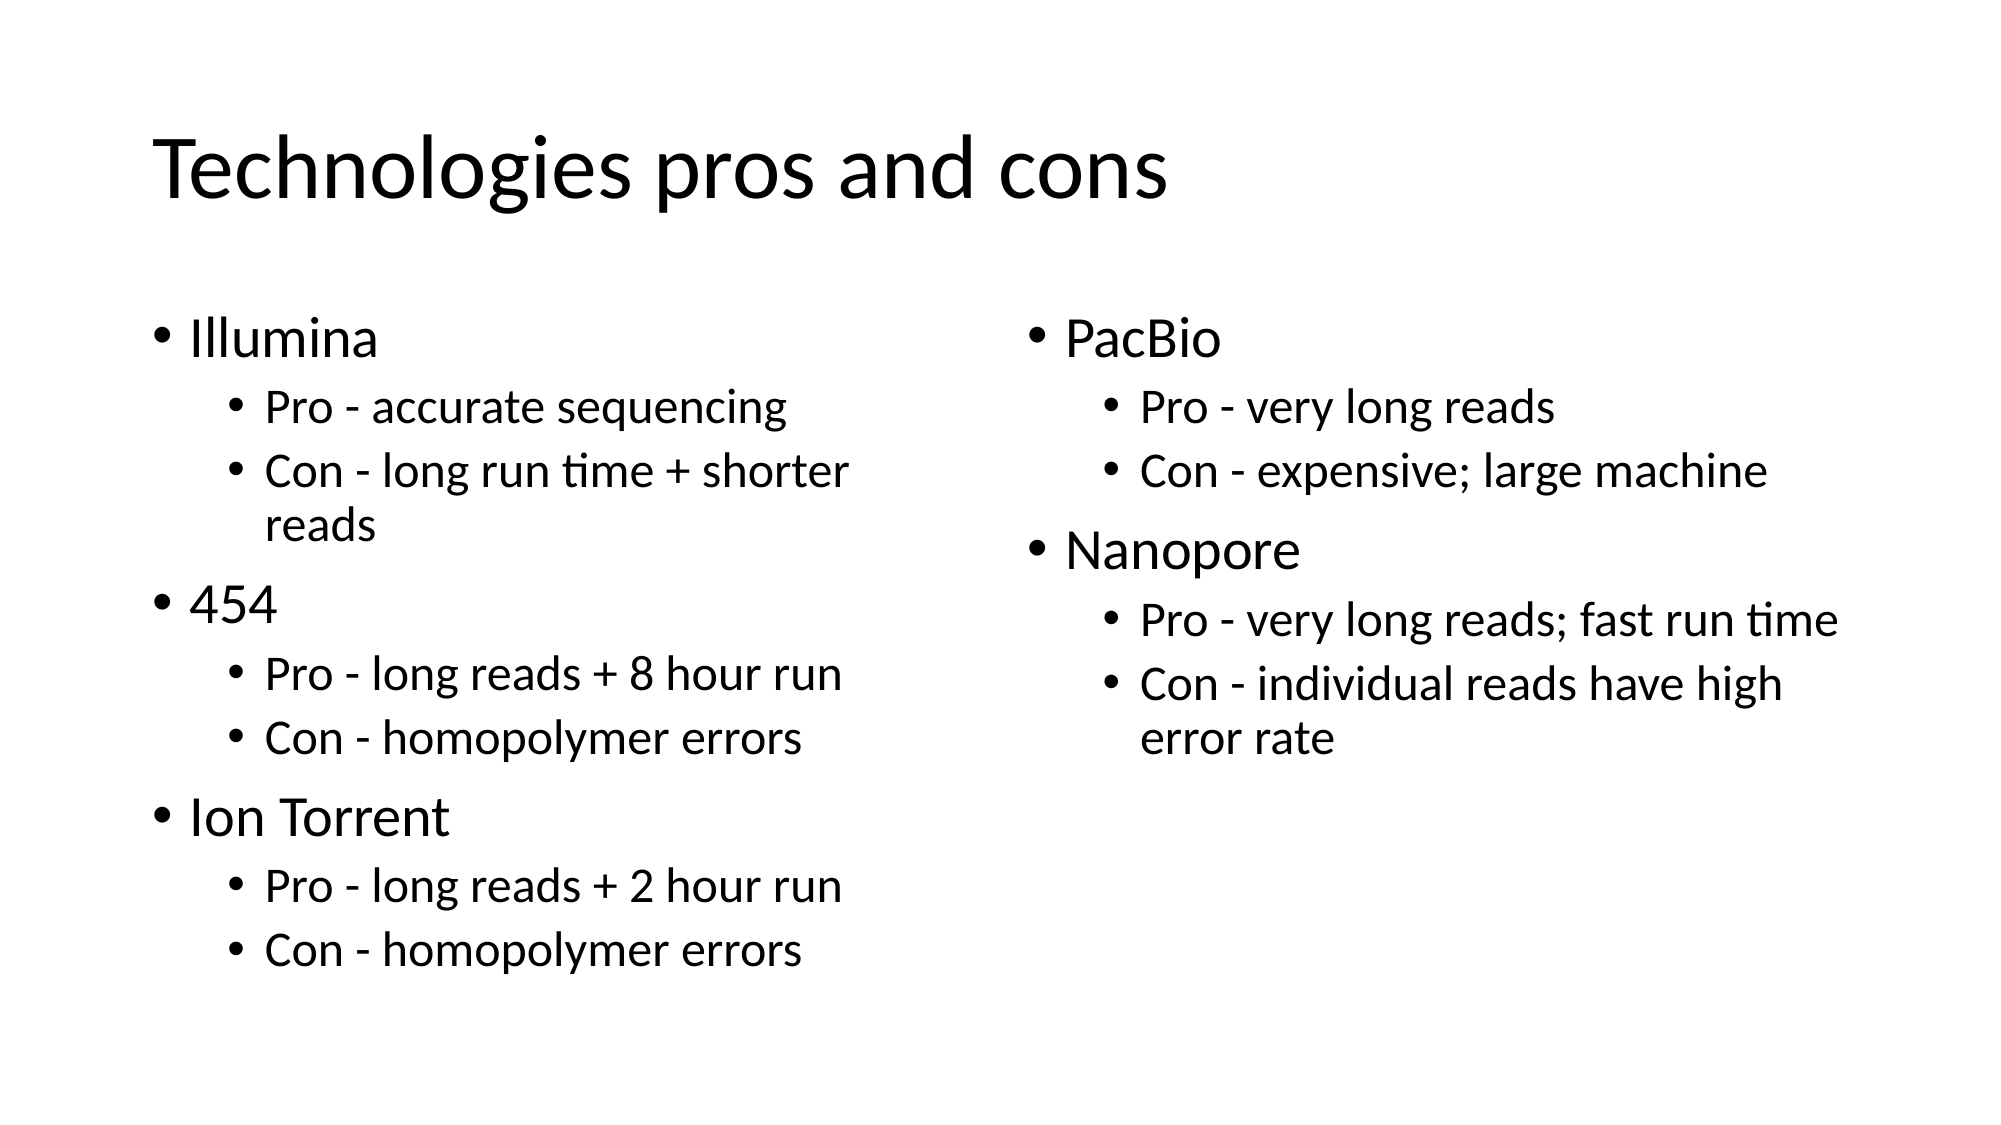

# Technologies pros and cons
Illumina
Pro - accurate sequencing
Con - long run time + shorter reads
454
Pro - long reads + 8 hour run
Con - homopolymer errors
Ion Torrent
Pro - long reads + 2 hour run
Con - homopolymer errors
PacBio
Pro - very long reads
Con - expensive; large machine
Nanopore
Pro - very long reads; fast run time
Con - individual reads have high error rate